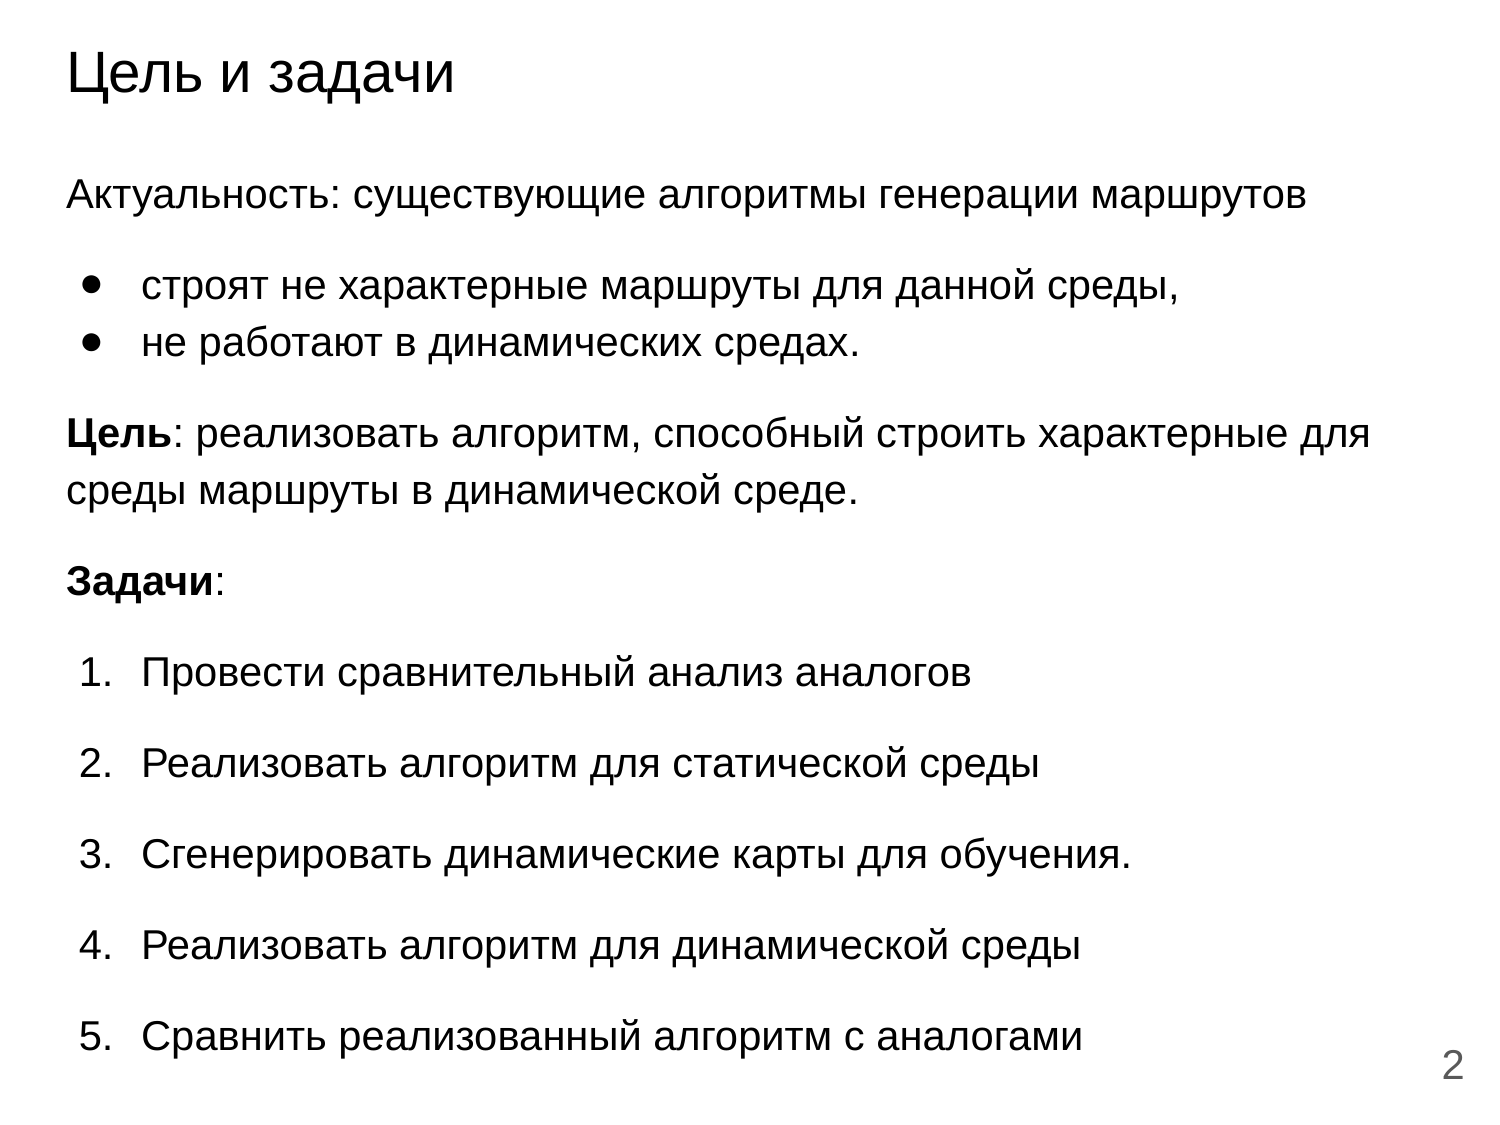

# Цель и задачи
Актуальность: существующие алгоритмы генерации маршрутов
строят не характерные маршруты для данной среды,
не работают в динамических средах.
Цель: реализовать алгоритм, способный строить характерные для среды маршруты в динамической среде.
Задачи:
Провести сравнительный анализ аналогов
Реализовать алгоритм для статической среды
Сгенерировать динамические карты для обучения.
Реализовать алгоритм для динамической среды
Сравнить реализованный алгоритм с аналогами
2